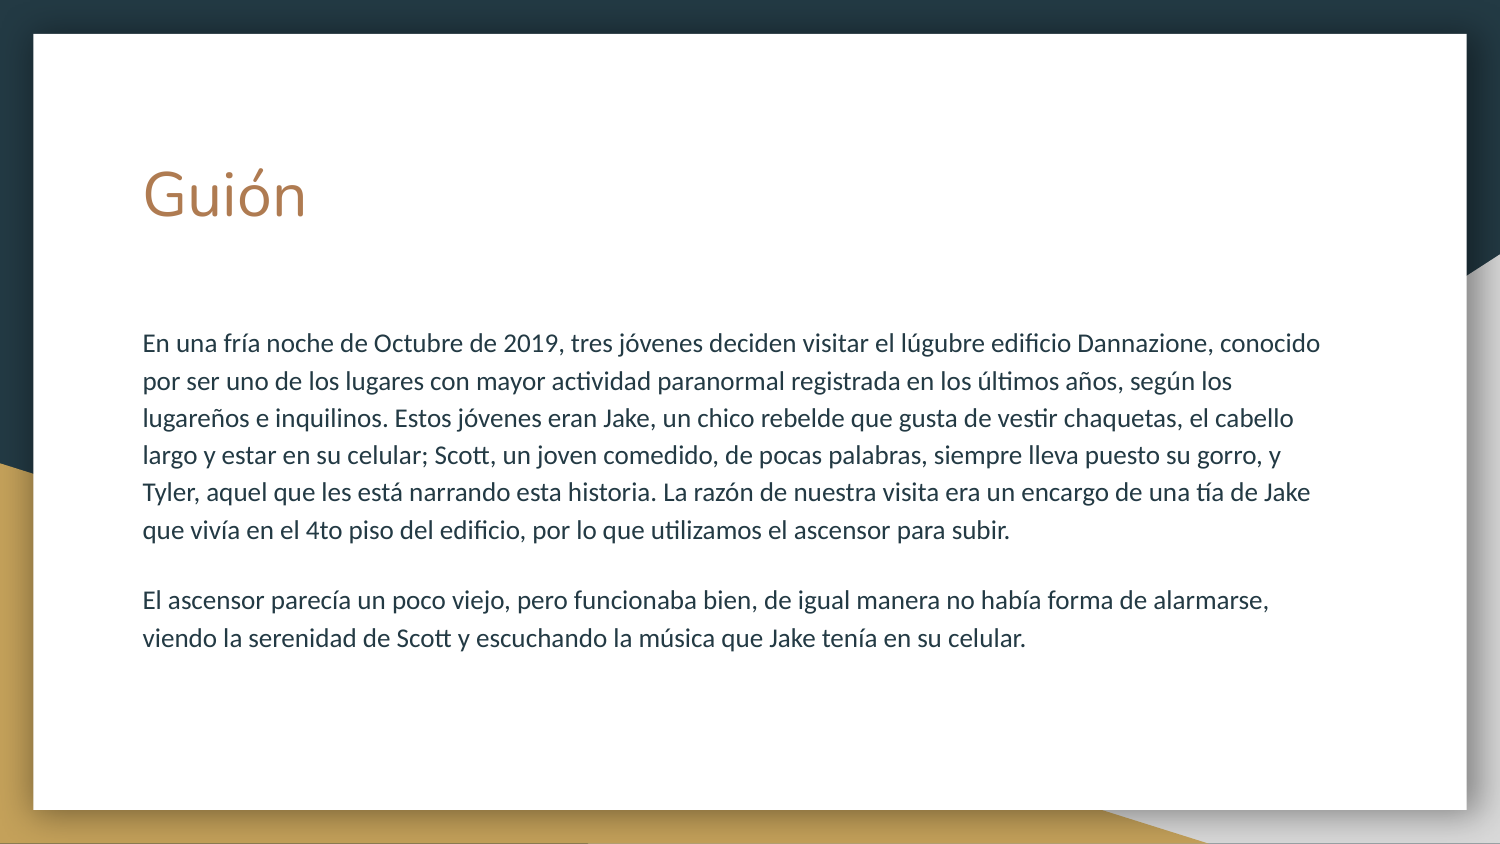

# Guión
En una fría noche de Octubre de 2019, tres jóvenes deciden visitar el lúgubre edificio Dannazione, conocido por ser uno de los lugares con mayor actividad paranormal registrada en los últimos años, según los lugareños e inquilinos. Estos jóvenes eran Jake, un chico rebelde que gusta de vestir chaquetas, el cabello largo y estar en su celular; Scott, un joven comedido, de pocas palabras, siempre lleva puesto su gorro, y Tyler, aquel que les está narrando esta historia. La razón de nuestra visita era un encargo de una tía de Jake que vivía en el 4to piso del edificio, por lo que utilizamos el ascensor para subir.
El ascensor parecía un poco viejo, pero funcionaba bien, de igual manera no había forma de alarmarse, viendo la serenidad de Scott y escuchando la música que Jake tenía en su celular.